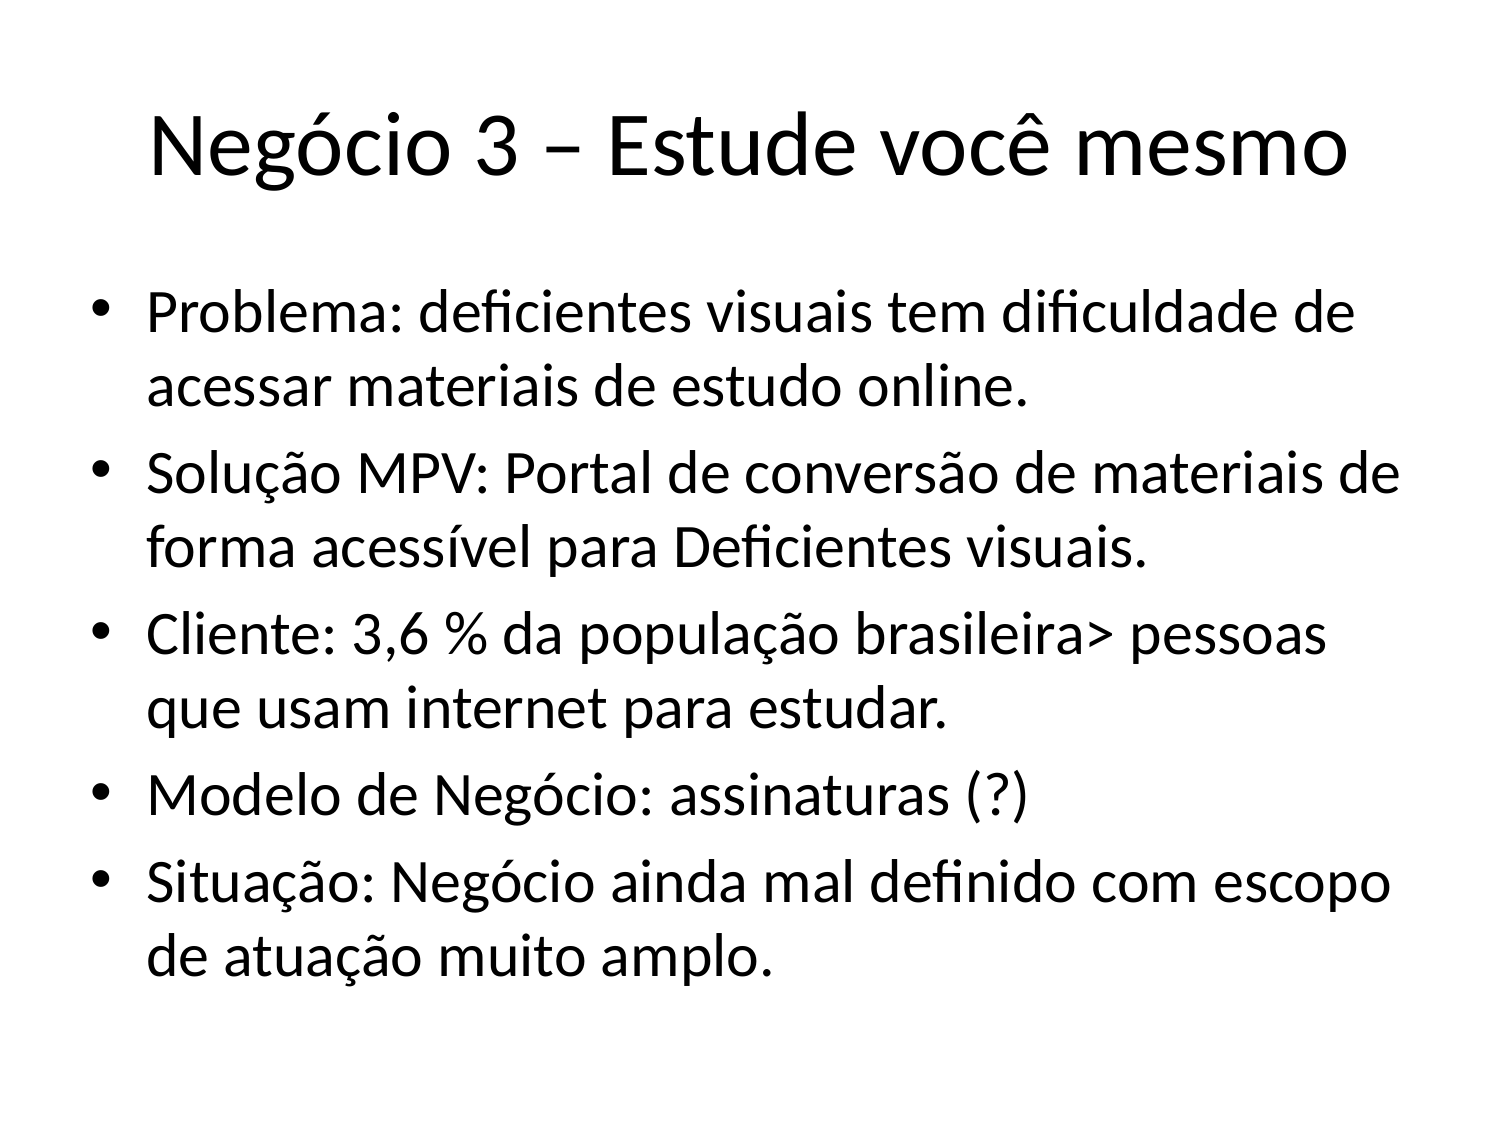

# Negócio 3 – Estude você mesmo
Problema: deficientes visuais tem dificuldade de acessar materiais de estudo online.
Solução MPV: Portal de conversão de materiais de forma acessível para Deficientes visuais.
Cliente: 3,6 % da população brasileira> pessoas que usam internet para estudar.
Modelo de Negócio: assinaturas (?)
Situação: Negócio ainda mal definido com escopo de atuação muito amplo.